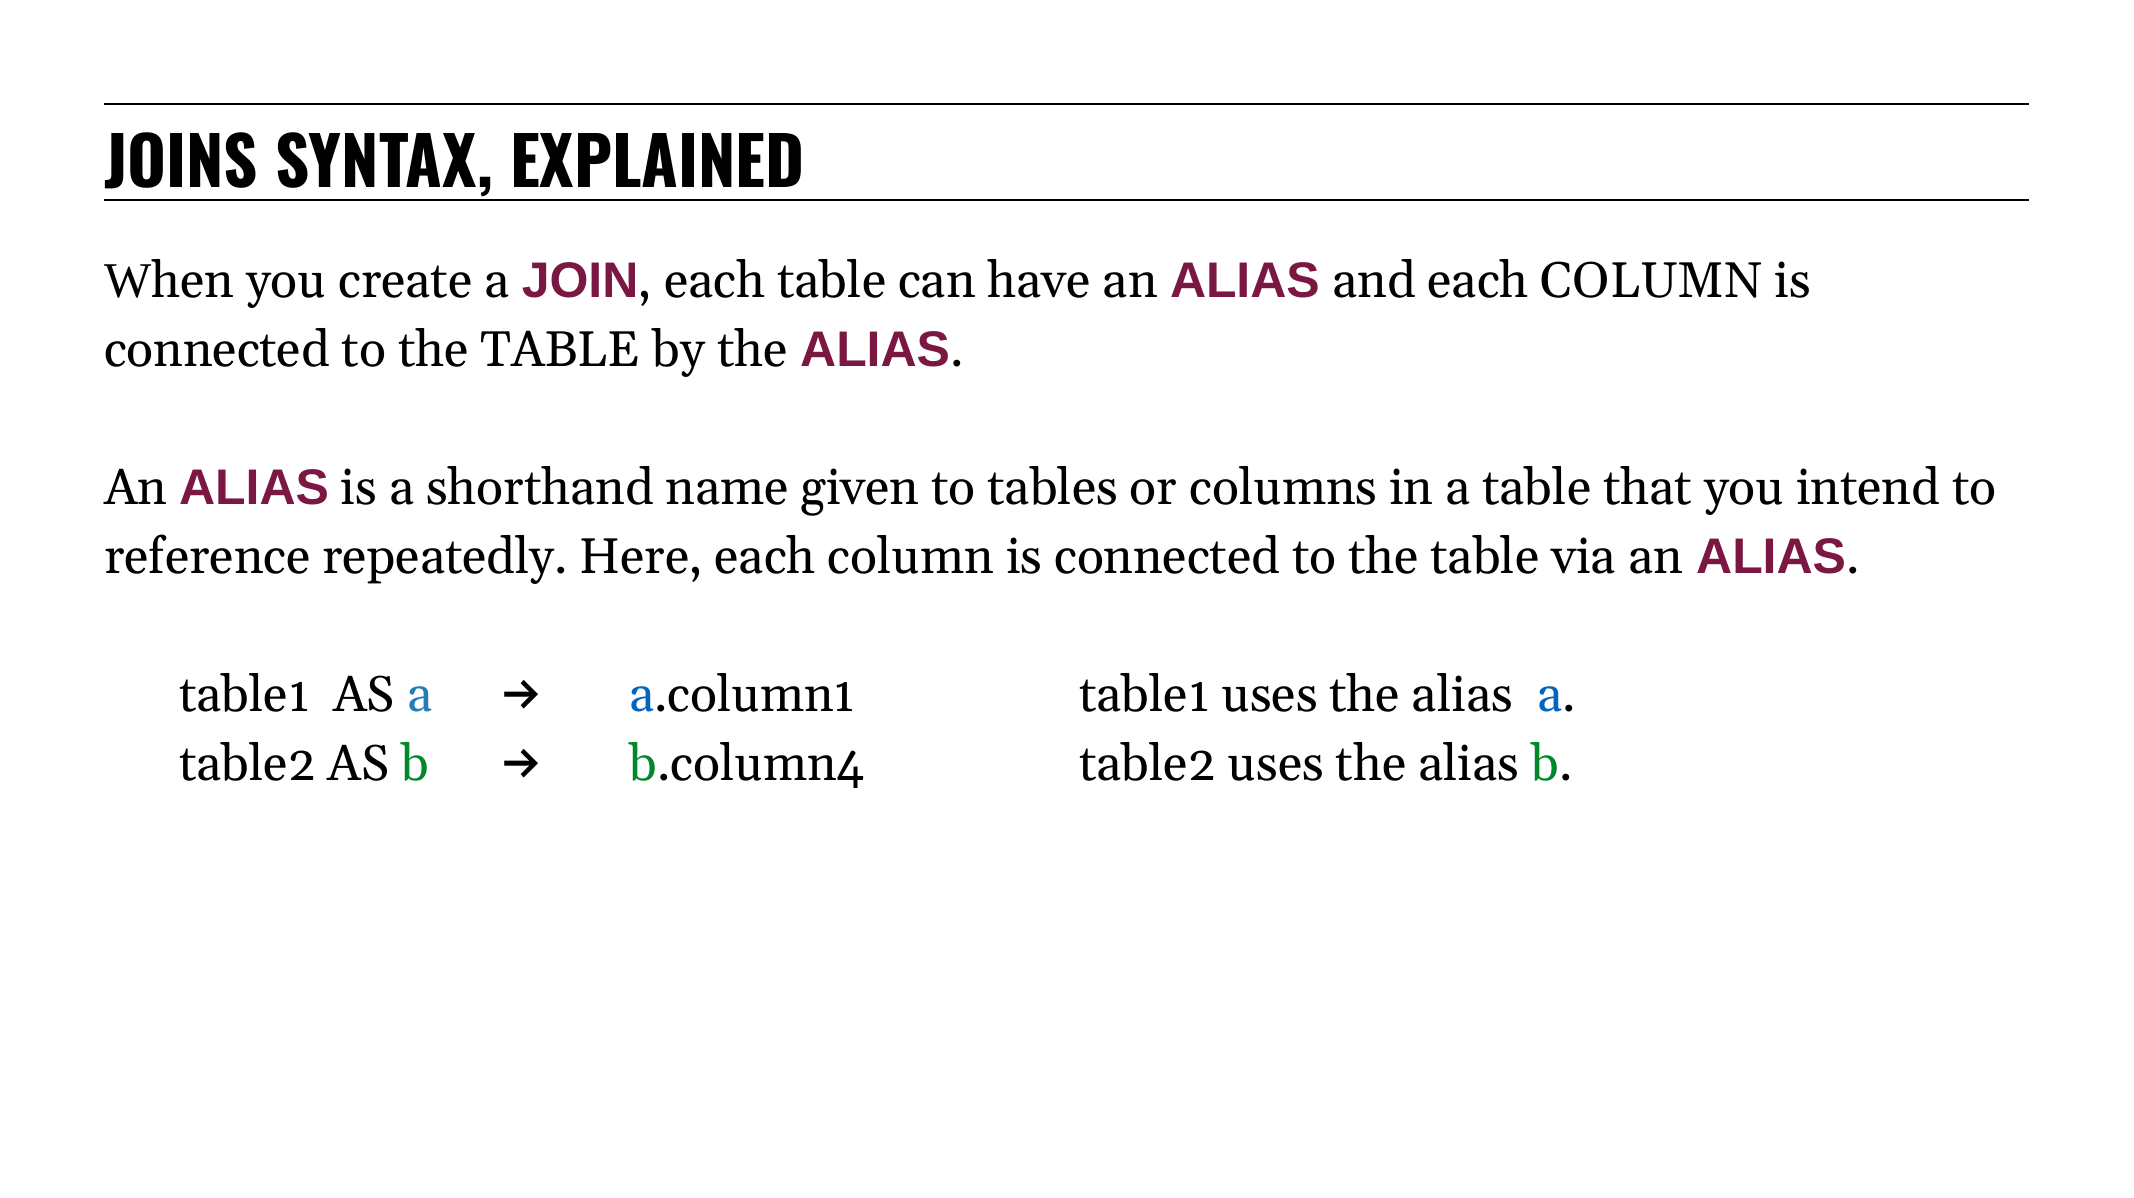

JOINS SYNTAX, EXPLAINED

When you create a JOIN, each table can have an ALIAS and each COLUMN is connected to the TABLE by the ALIAS.

An ALIAS is a shorthand name given to tables or columns in a table that you intend to reference repeatedly. Here, each column is connected to the table via an ALIAS.

table1  AS a	  →	a.column1		table1 uses the alias  a.
table2 AS b	  →	b.column4	  	table2 uses the alias b.